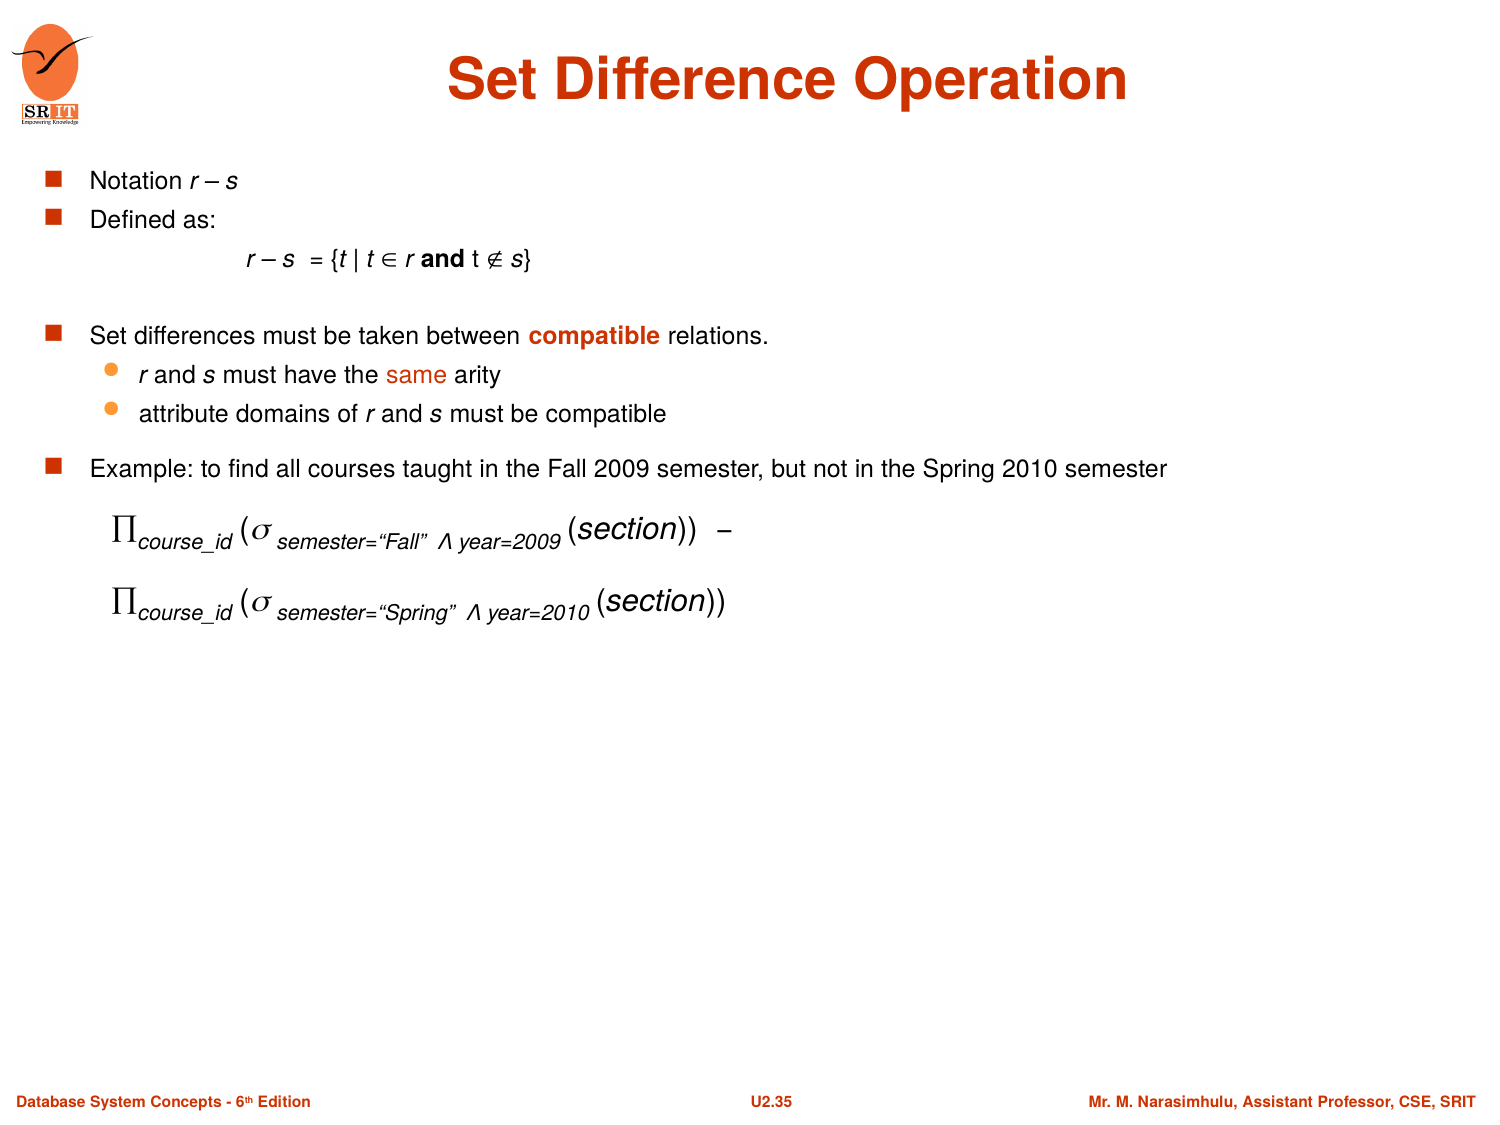

# Set Difference Operation
Notation r – s
Defined as:
		 r – s  = {t | t ∈ r and t ∉ s}

Set differences must be taken between compatible relations.
r and s must have the same arity
attribute domains of r and s must be compatible
Example: to find all courses taught in the Fall 2009 semester, but not in the Spring 2010 semester
   ∏course_id (σ semester=“Fall”  Λ year=2009 (section))  −
   ∏course_id (σ semester=“Spring”  Λ year=2010 (section))